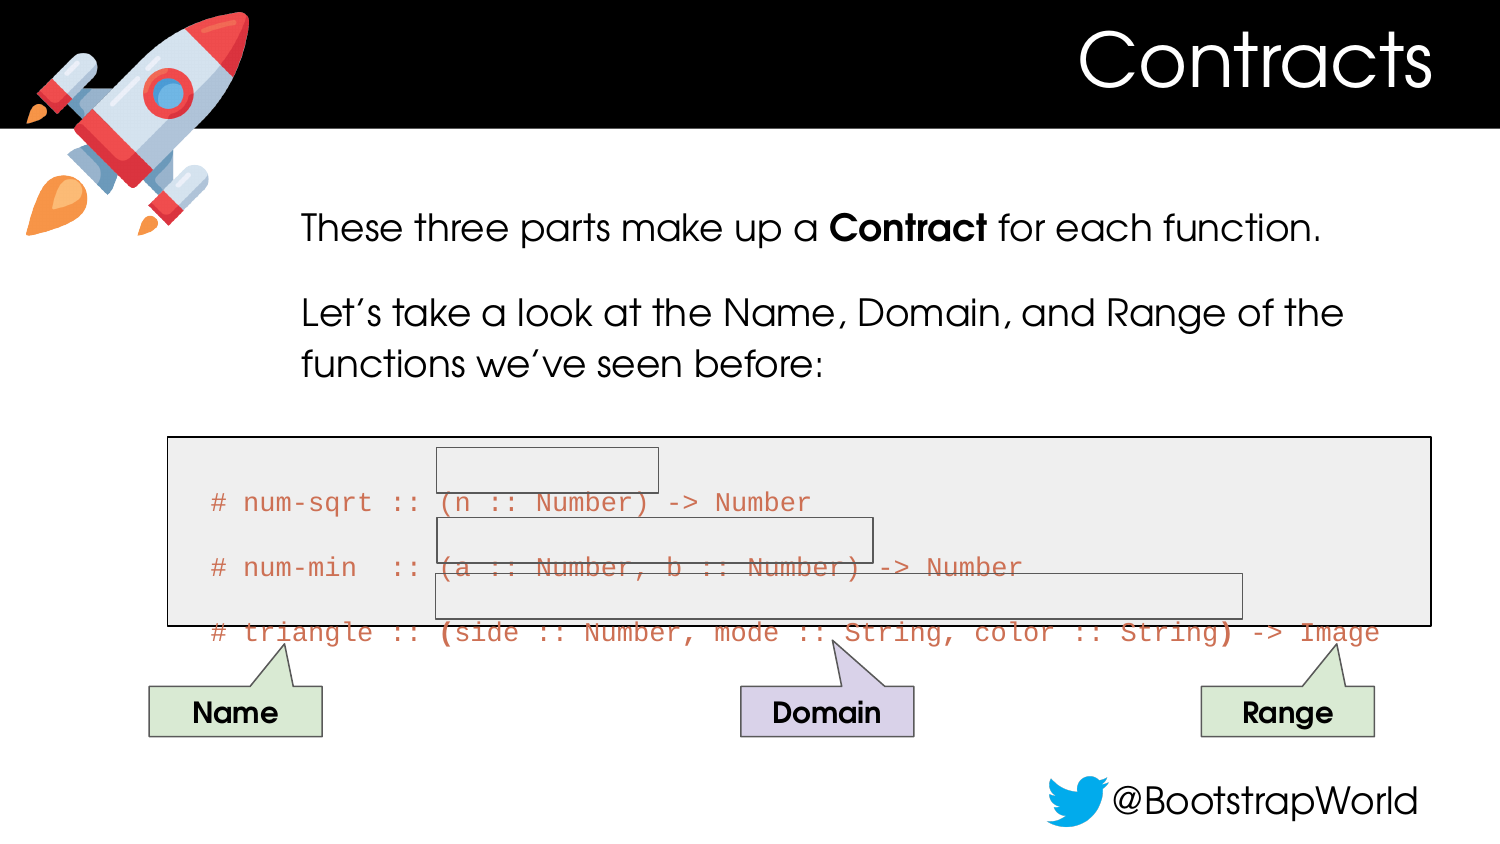

# Contracts
These three parts make up a Contract for each function.
Let’s take a look at the Name, Domain, and Range of the functions we’ve seen before:
# num-sqrt :: (n :: Number) -> Number
# num-min  :: (a :: Number, b :: Number) -> Number
# triangle :: (side :: Number, mode :: String, color :: String) -> Image

Name
Range
Domain